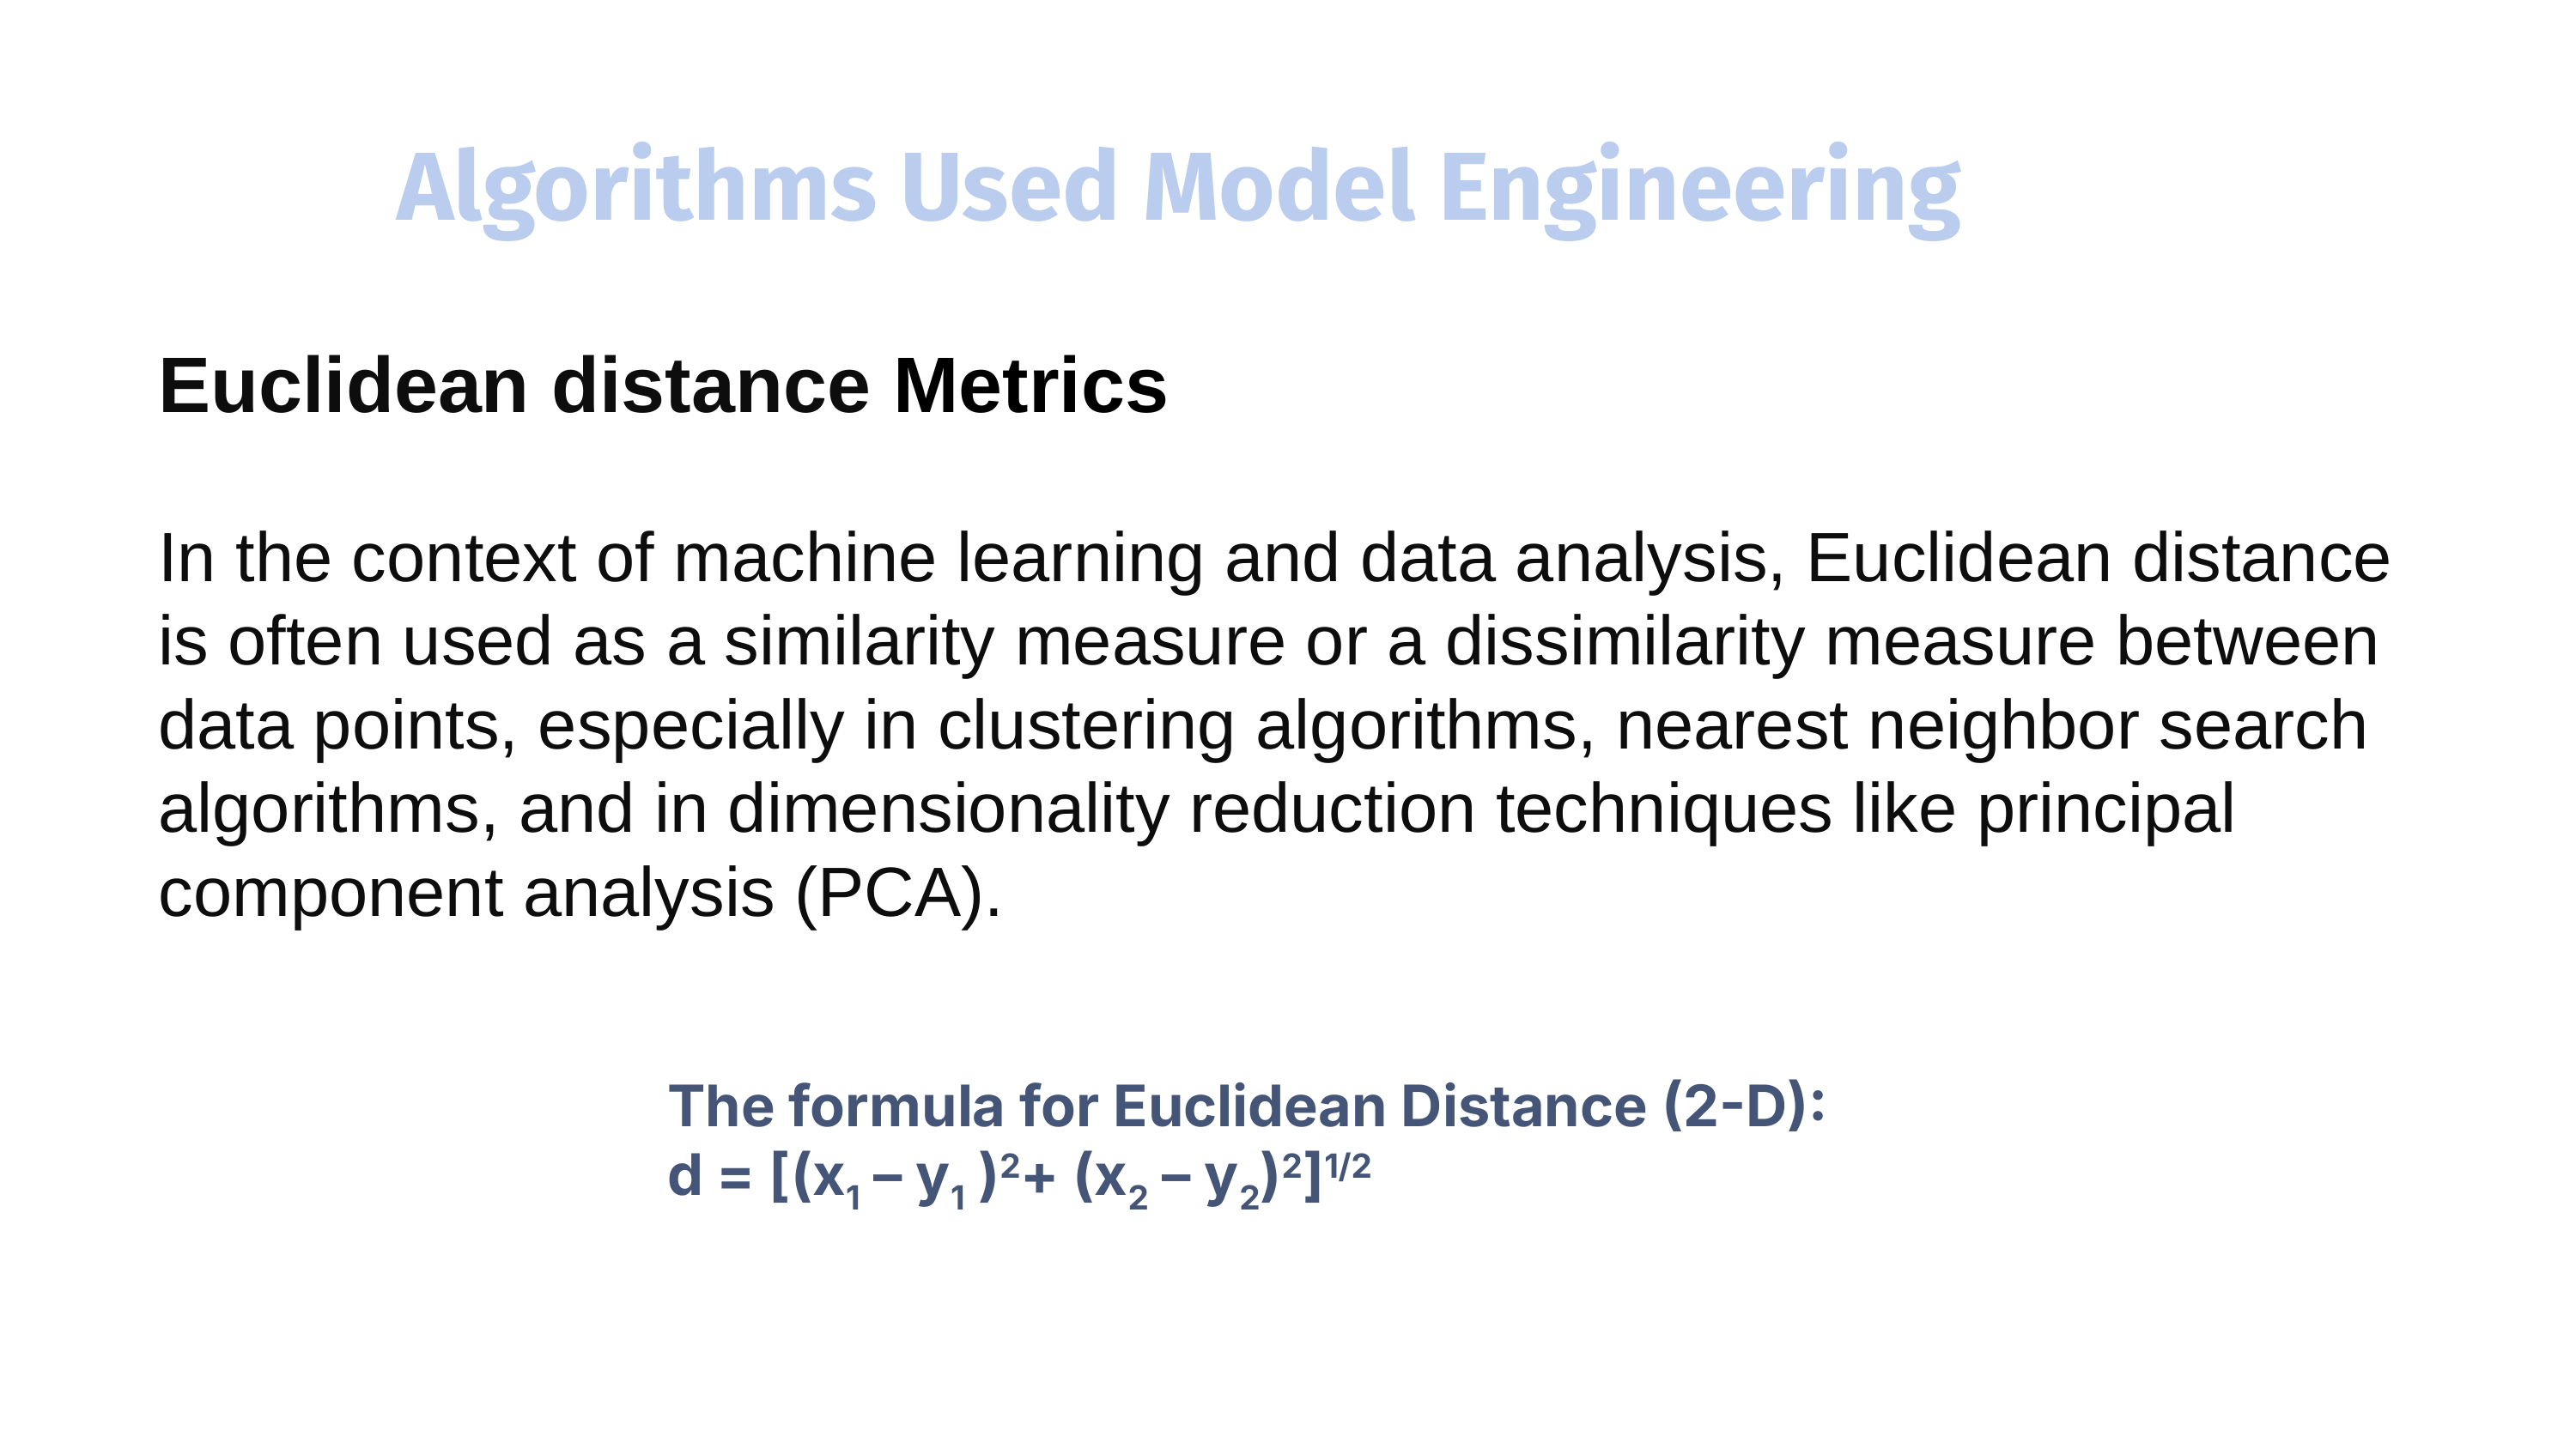

Algorithms Used Model Engineering
Euclidean distance Metrics
In the context of machine learning and data analysis, Euclidean distance is often used as a similarity measure or a dissimilarity measure between data points, especially in clustering algorithms, nearest neighbor search algorithms, and in dimensionality reduction techniques like principal component analysis (PCA).
The formula for Euclidean Distance (2-D):
d = [(x1 – y1 )2+ (x2 – y2)2]1/2